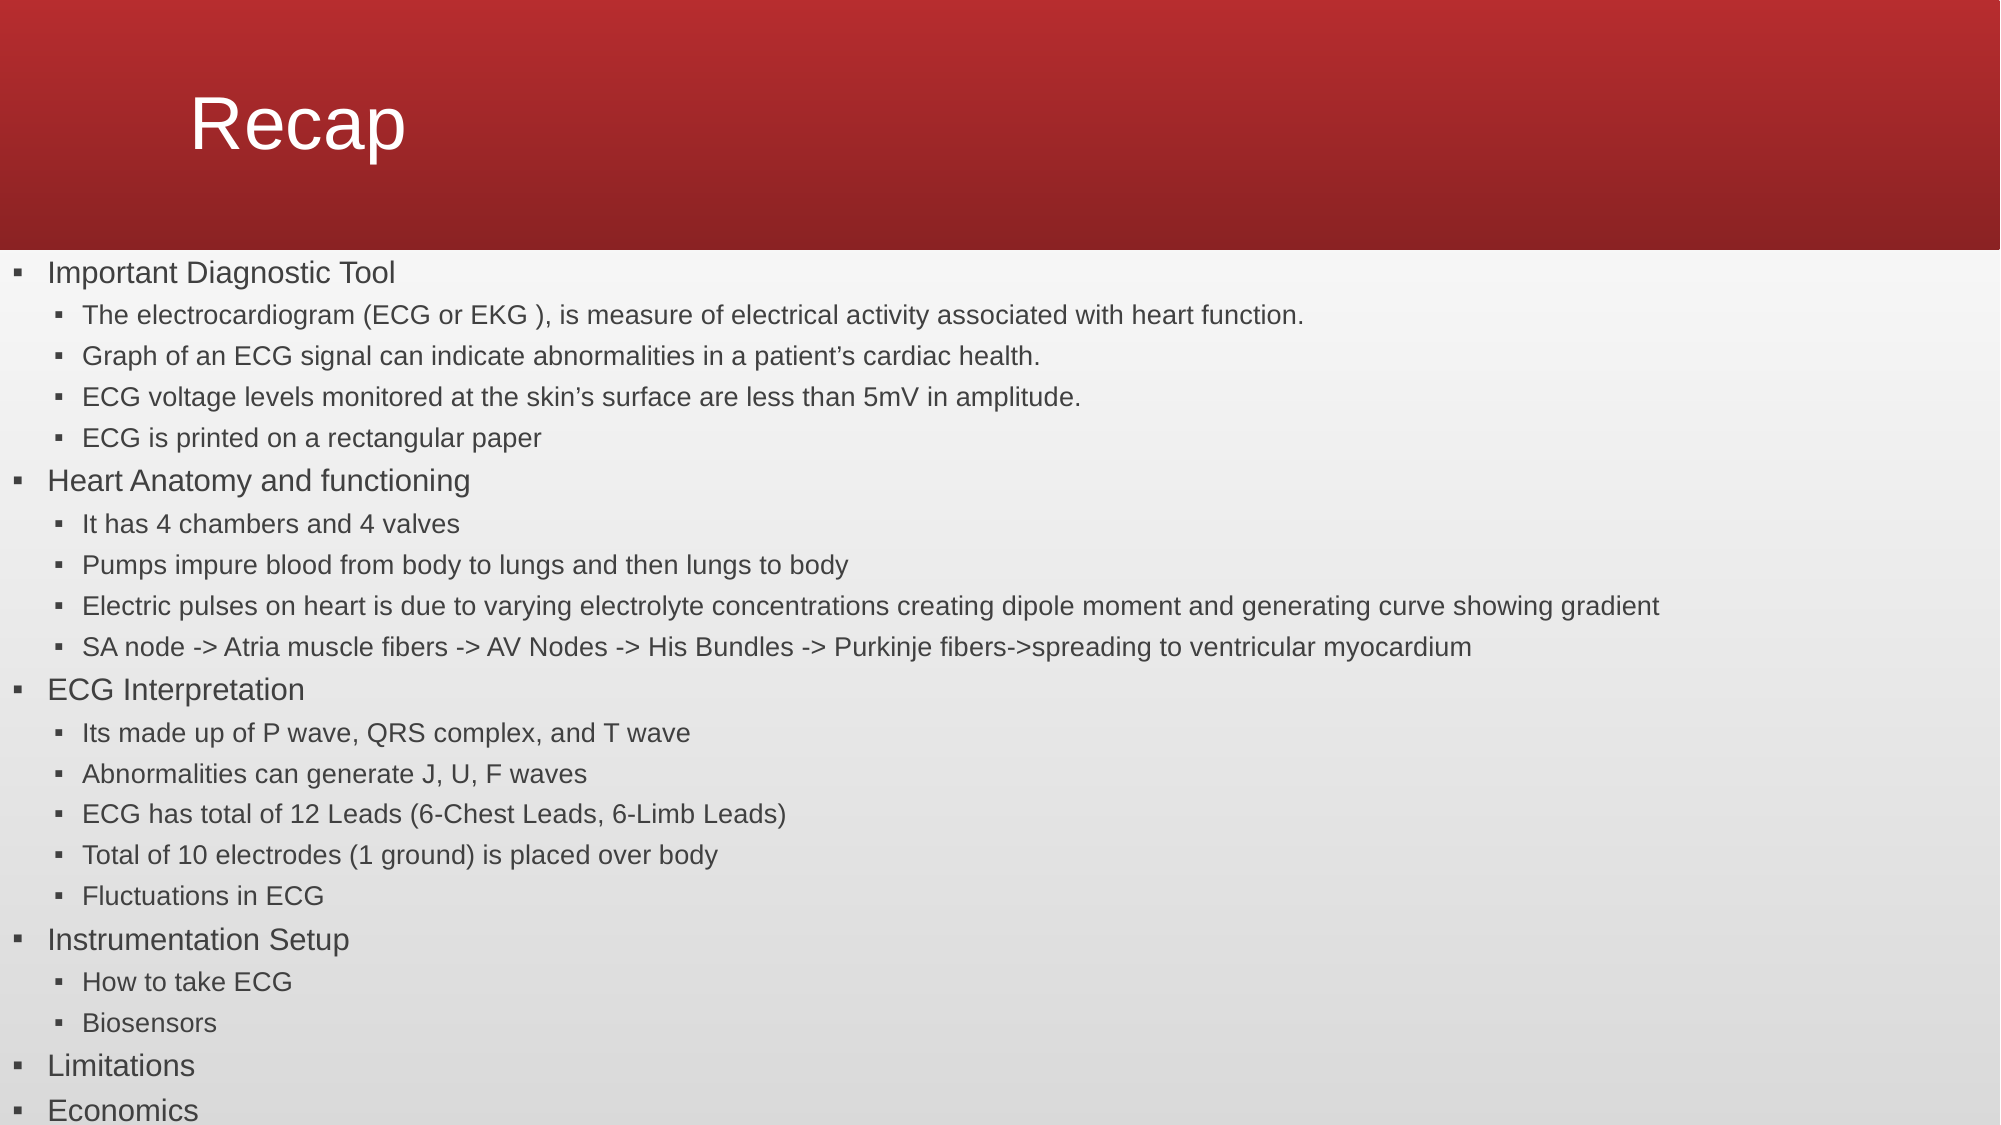

# Recap
Important Diagnostic Tool
The electrocardiogram (ECG or EKG ), is measure of electrical activity associated with heart function.
Graph of an ECG signal can indicate abnormalities in a patient’s cardiac health.
ECG voltage levels monitored at the skin’s surface are less than 5mV in amplitude.
ECG is printed on a rectangular paper
Heart Anatomy and functioning
It has 4 chambers and 4 valves
Pumps impure blood from body to lungs and then lungs to body
Electric pulses on heart is due to varying electrolyte concentrations creating dipole moment and generating curve showing gradient
SA node -> Atria muscle fibers -> AV Nodes -> His Bundles -> Purkinje fibers->spreading to ventricular myocardium
ECG Interpretation
Its made up of P wave, QRS complex, and T wave
Abnormalities can generate J, U, F waves
ECG has total of 12 Leads (6-Chest Leads, 6-Limb Leads)
Total of 10 electrodes (1 ground) is placed over body
Fluctuations in ECG
Instrumentation Setup
How to take ECG
Biosensors
Limitations
Economics